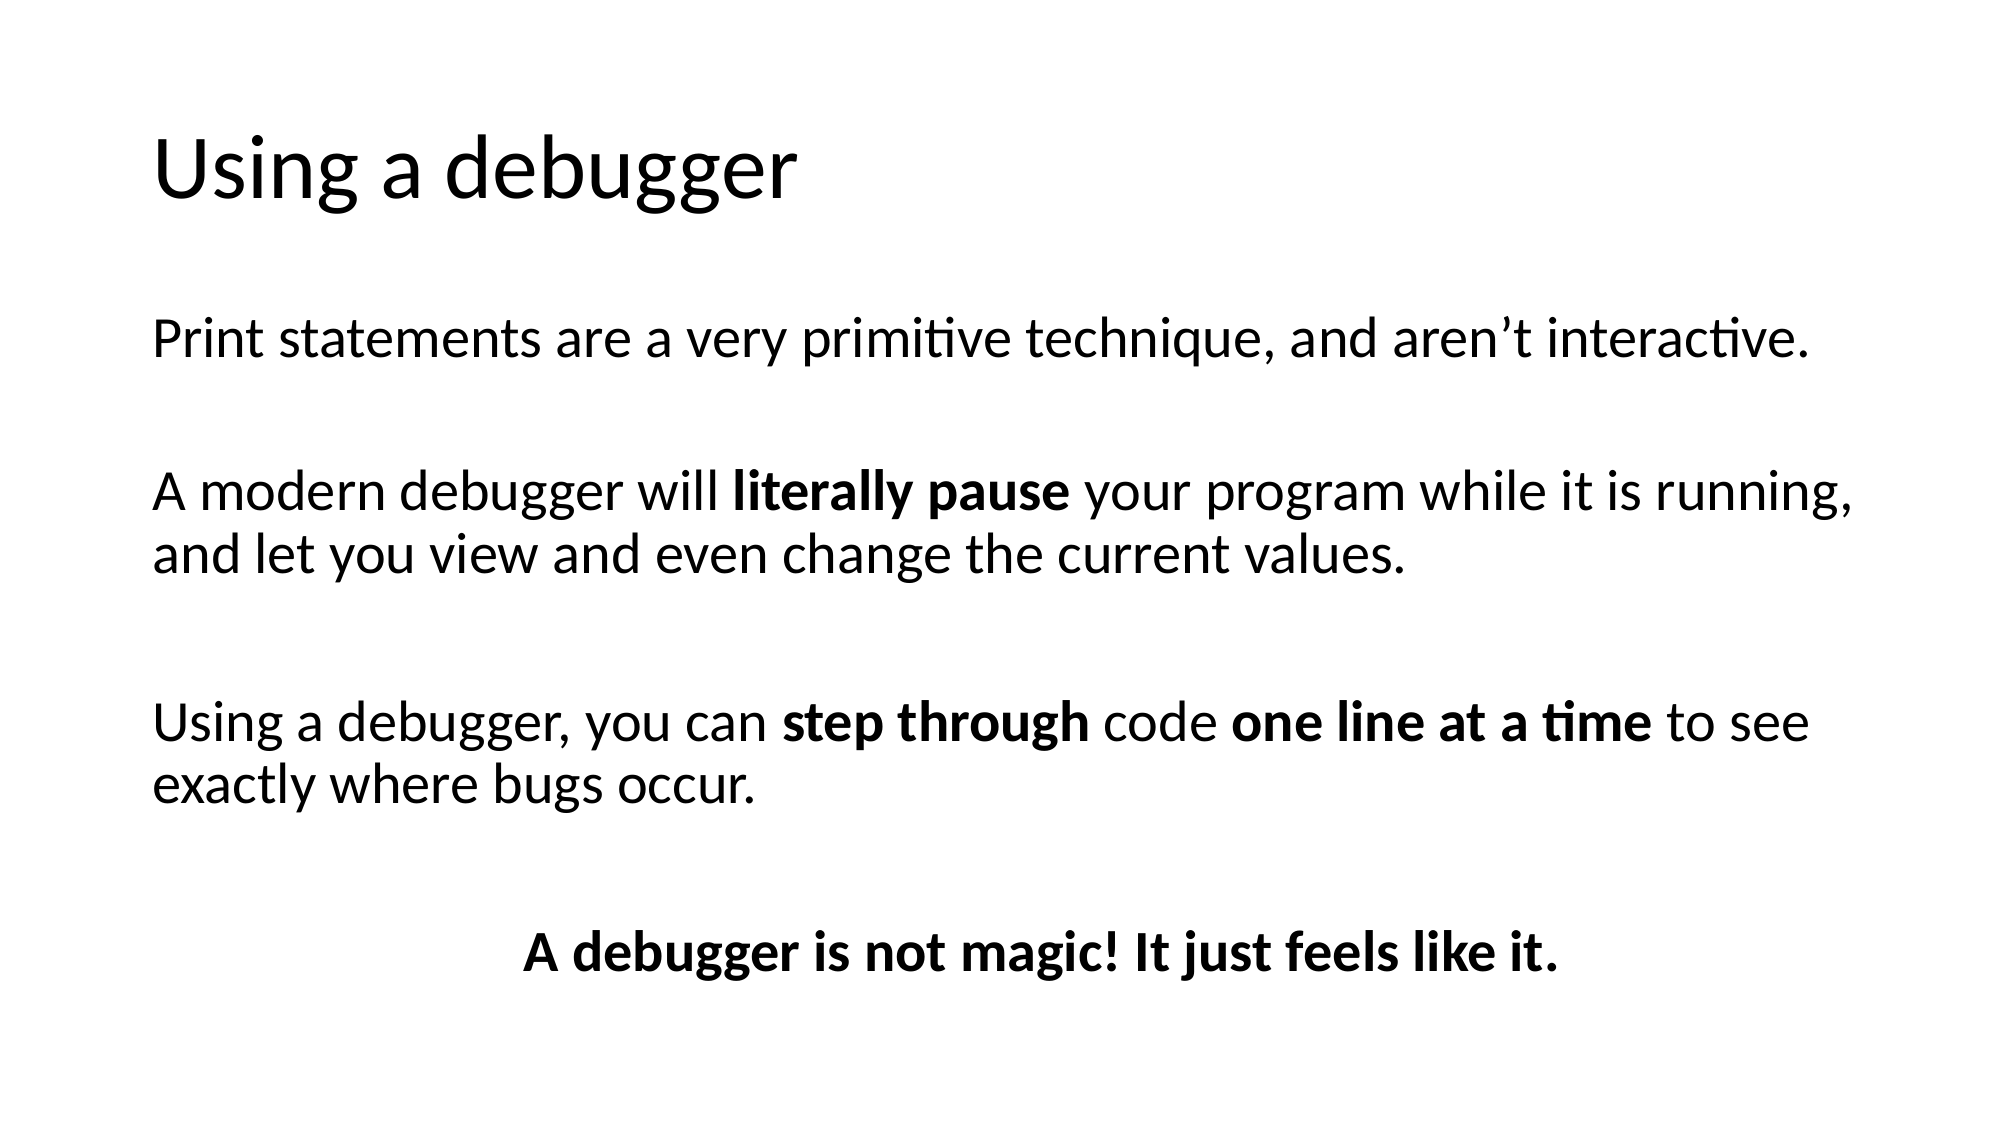

# Using a debugger
Print statements are a very primitive technique, and aren’t interactive.
A modern debugger will literally pause your program while it is running, and let you view and even change the current values.

Using a debugger, you can step through code one line at a time to see exactly where bugs occur.

A debugger is not magic! It just feels like it.